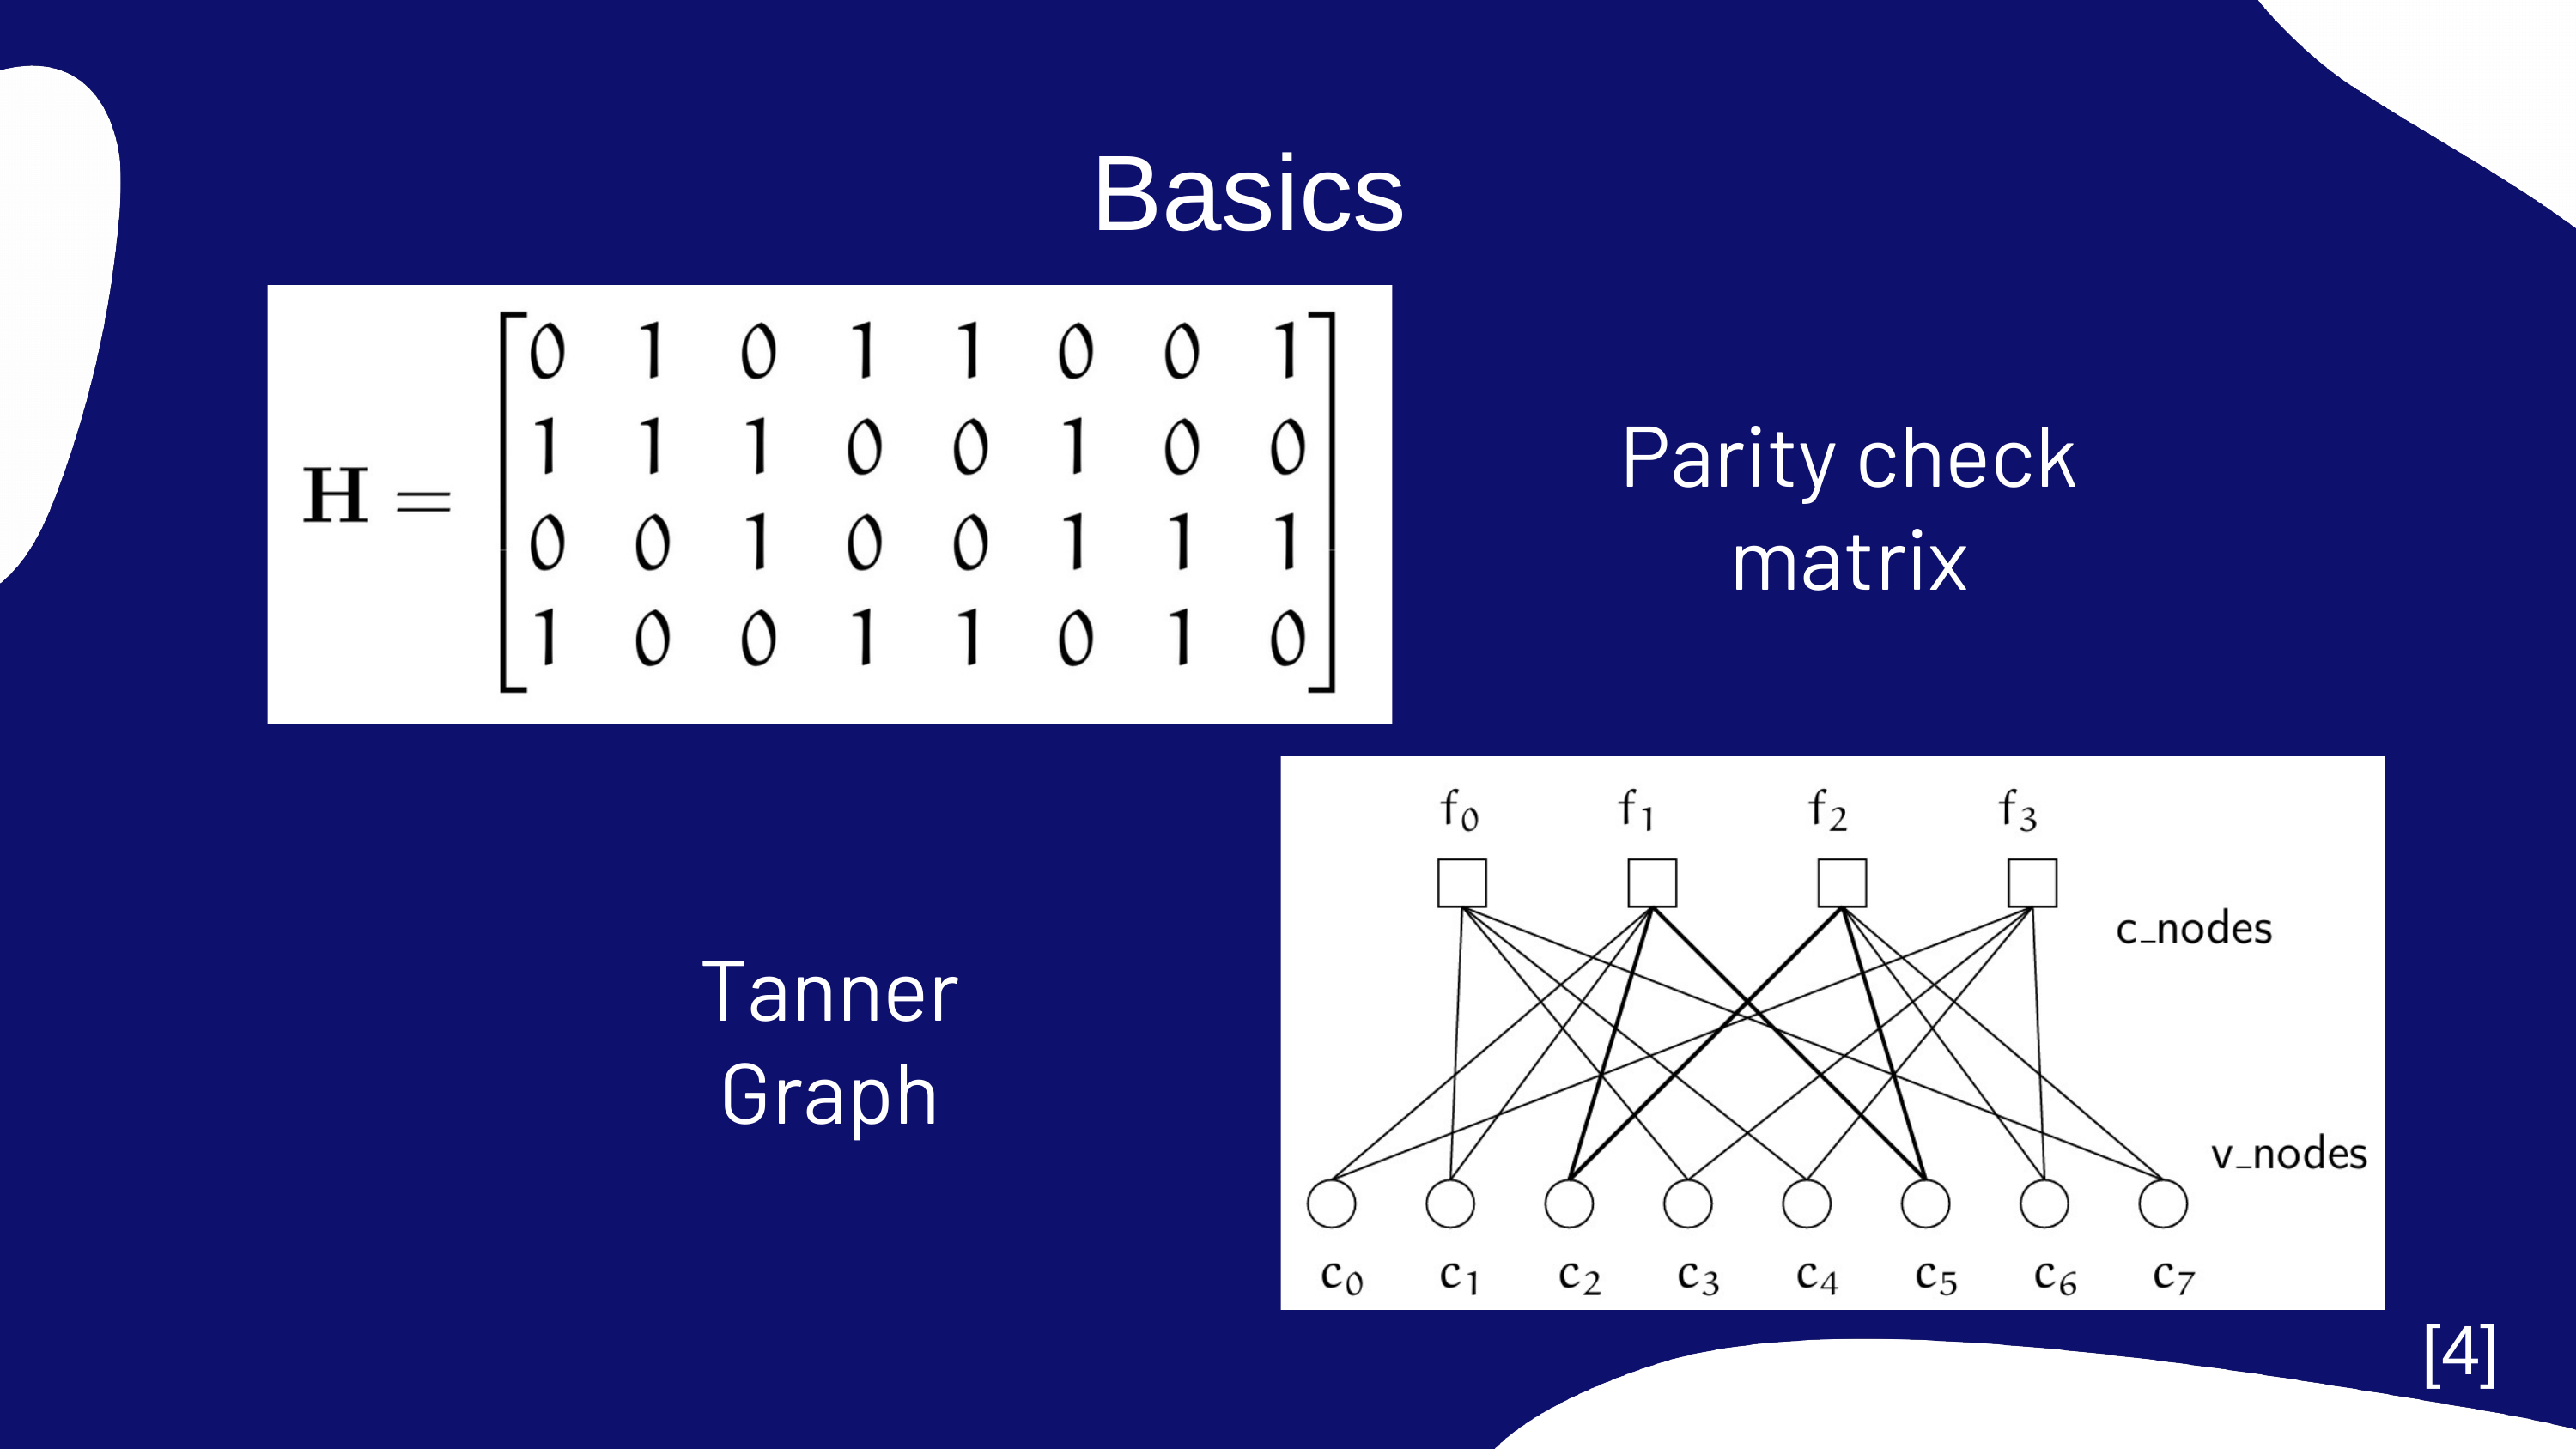

Basics

Parity check matrix

Tanner Graph
[4]